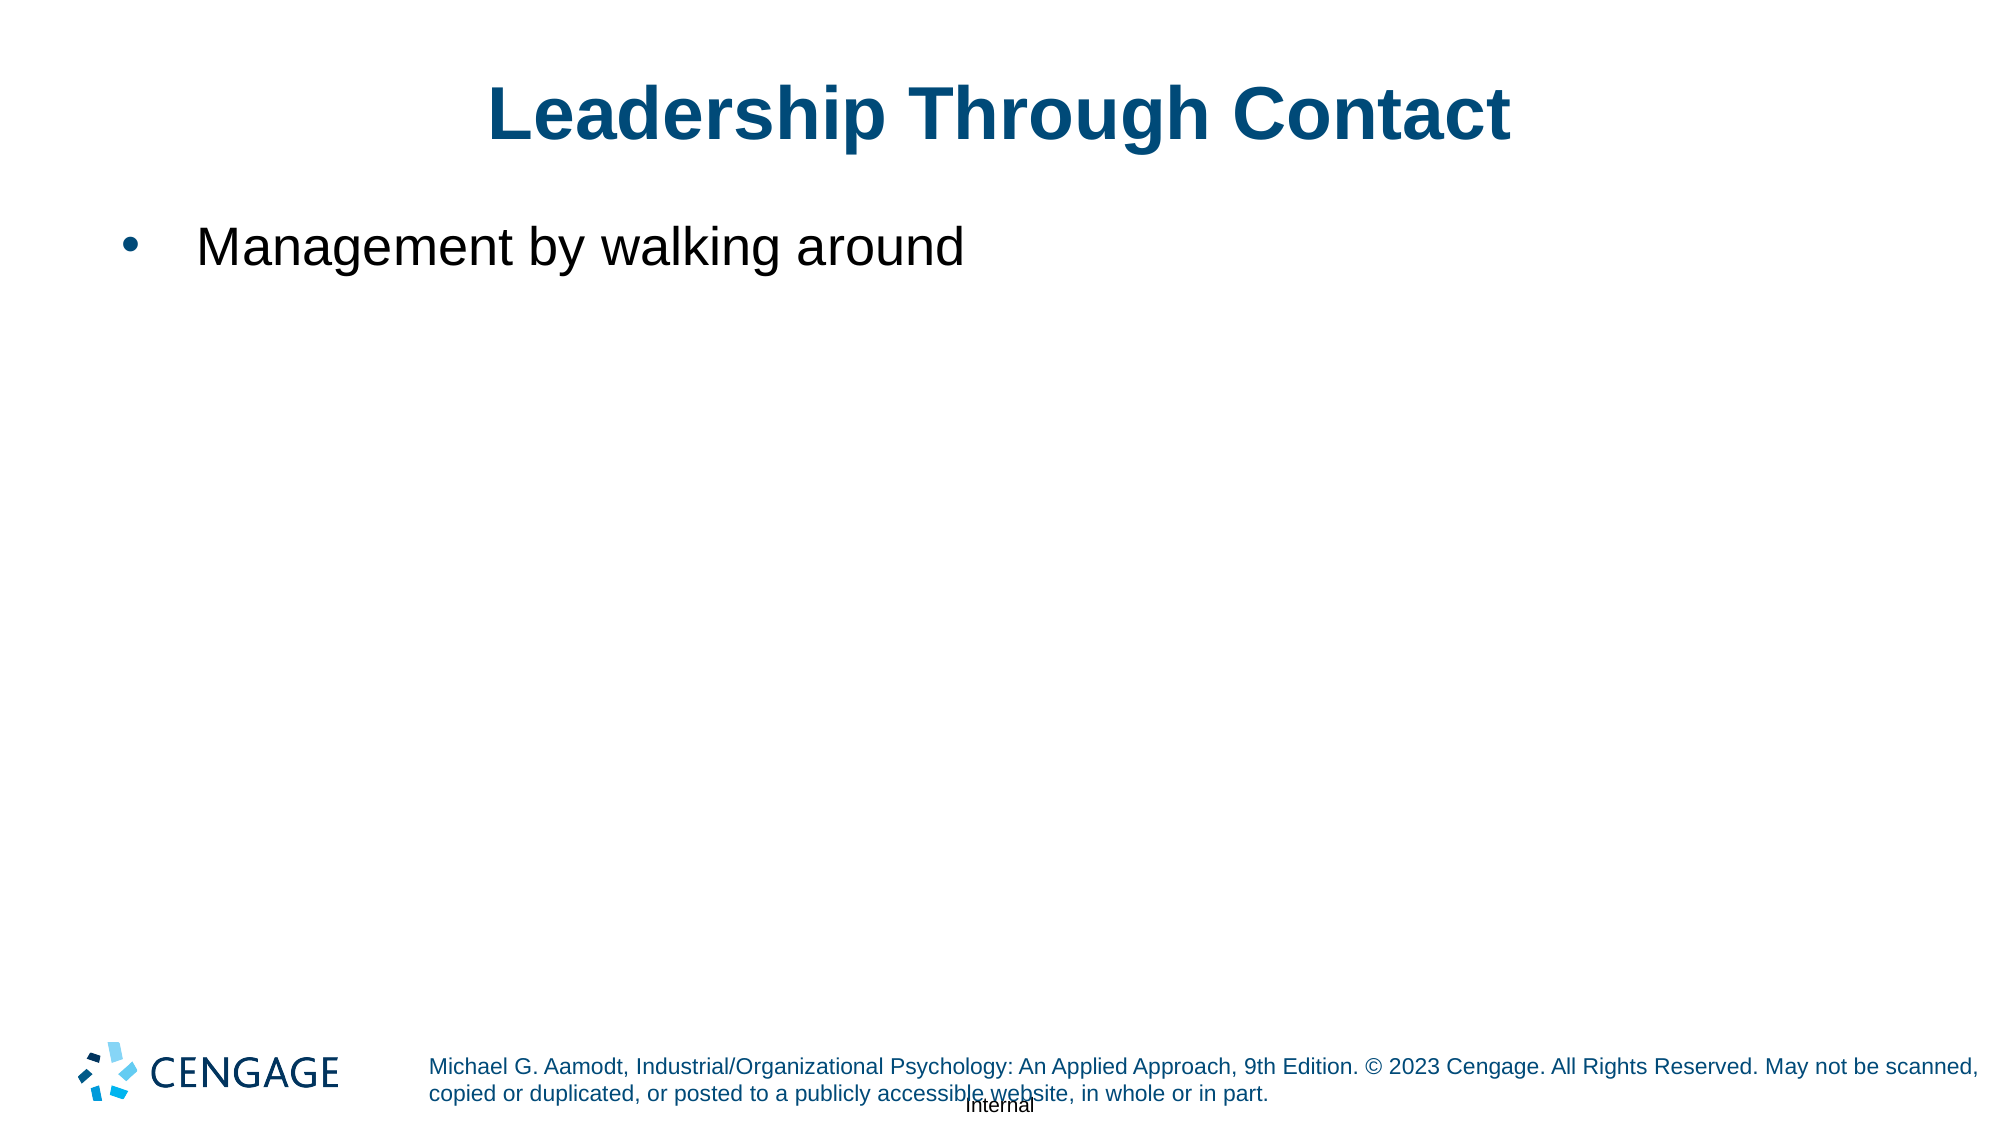

# Leadership Through Contact
Management by walking around